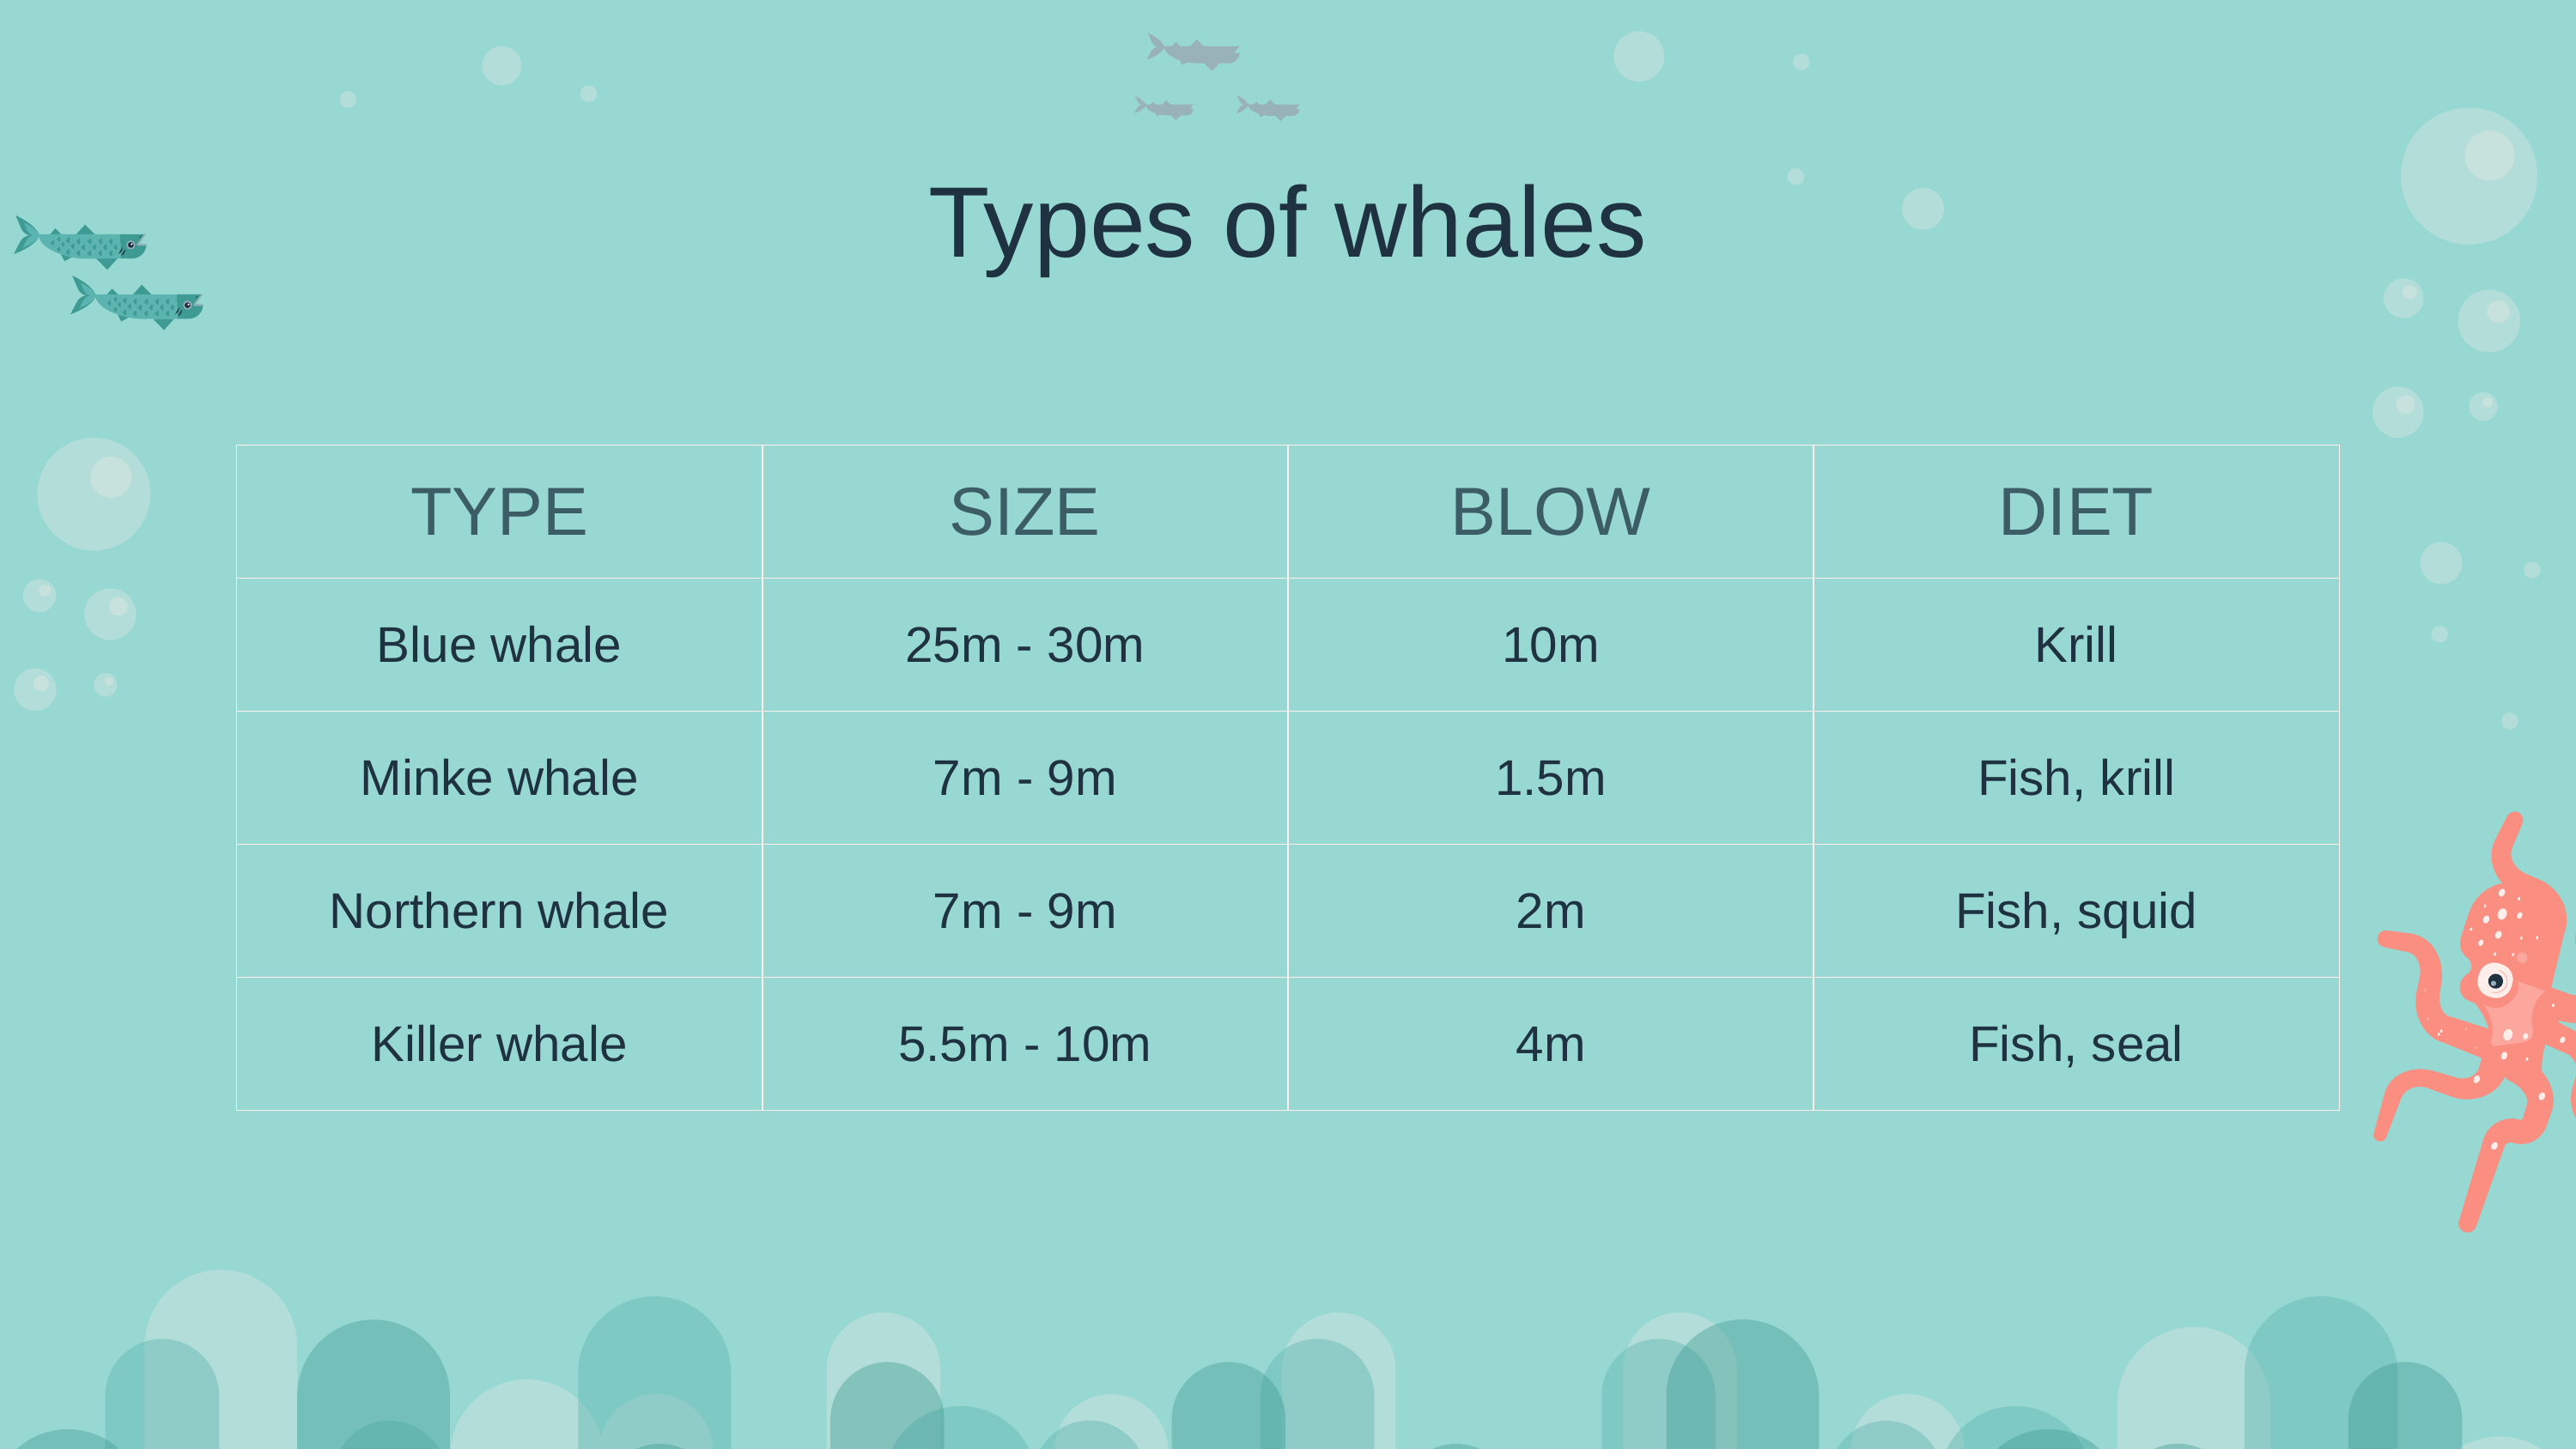

# Types of whales
| TYPE | SIZE | BLOW | DIET |
| --- | --- | --- | --- |
| Blue whale | 25m - 30m | 10m | Krill |
| Minke whale | 7m - 9m | 1.5m | Fish, krill |
| Northern whale | 7m - 9m | 2m | Fish, squid |
| Killer whale | 5.5m - 10m | 4m | Fish, seal |